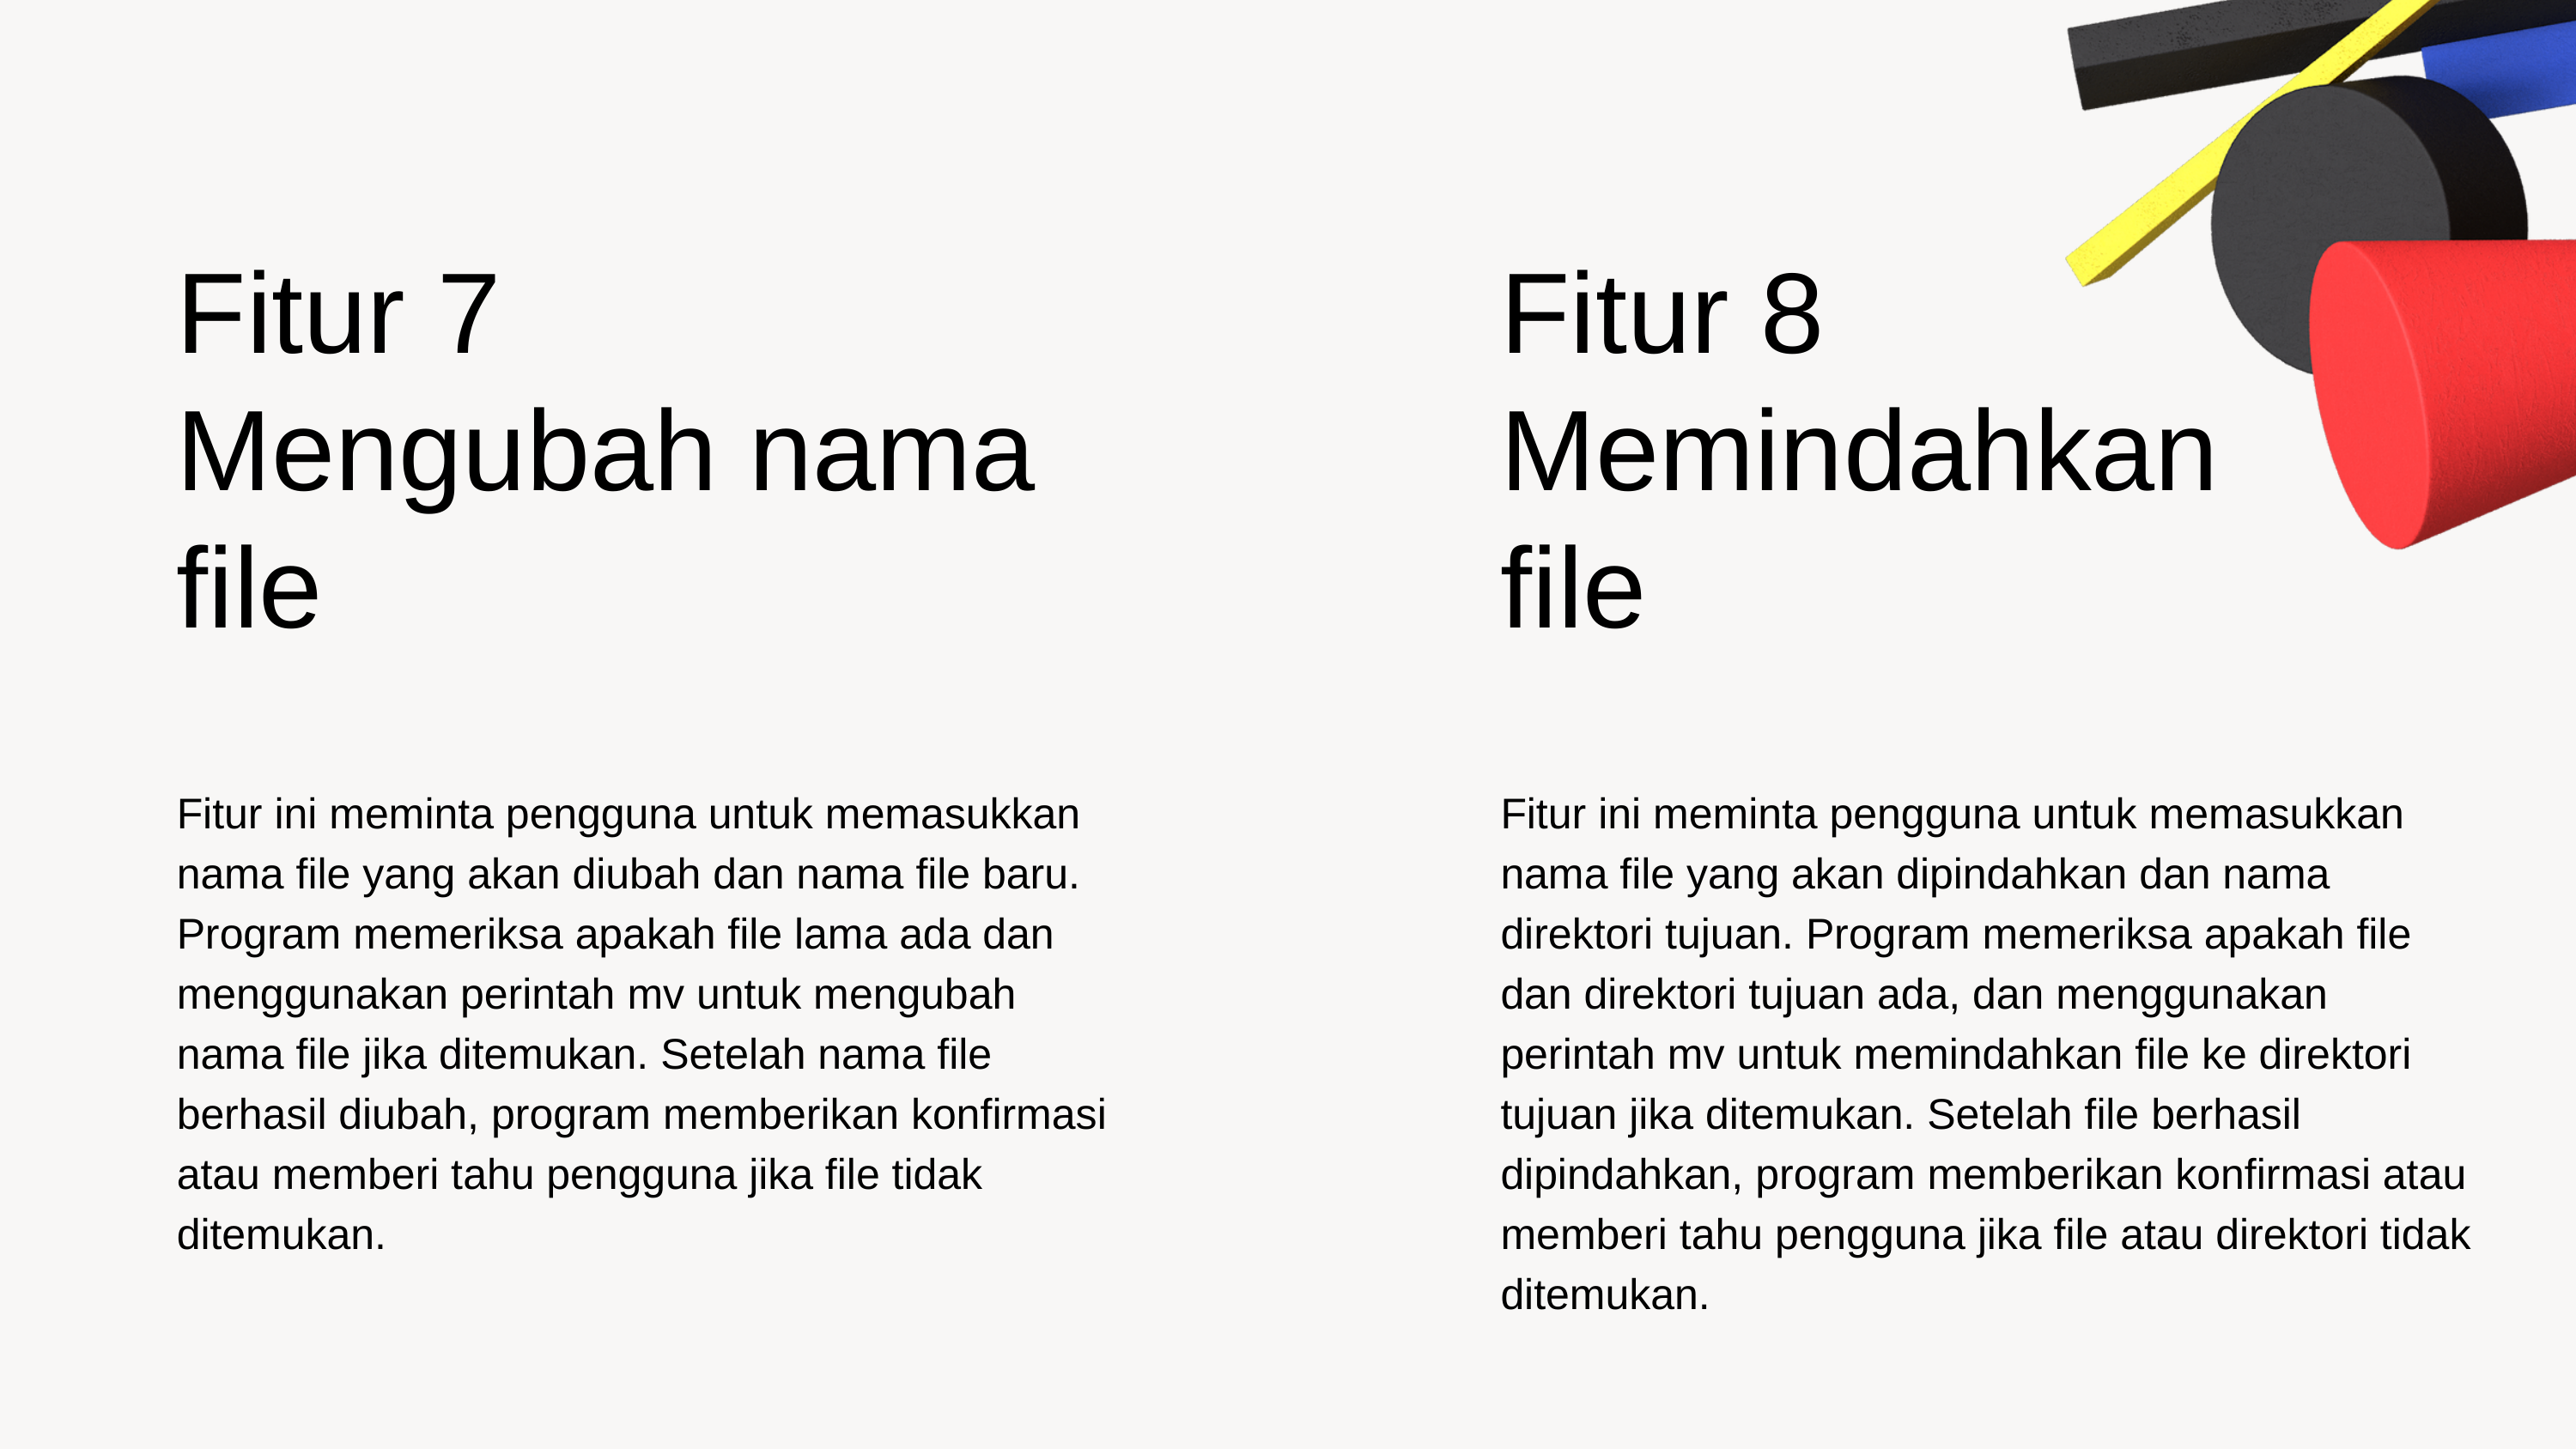

Fitur 7
Mengubah nama file
Fitur ini meminta pengguna untuk memasukkan nama file yang akan diubah dan nama file baru. Program memeriksa apakah file lama ada dan menggunakan perintah mv untuk mengubah nama file jika ditemukan. Setelah nama file berhasil diubah, program memberikan konfirmasi atau memberi tahu pengguna jika file tidak ditemukan.
Fitur 8
Memindahkan file
Fitur ini meminta pengguna untuk memasukkan nama file yang akan dipindahkan dan nama direktori tujuan. Program memeriksa apakah file dan direktori tujuan ada, dan menggunakan perintah mv untuk memindahkan file ke direktori tujuan jika ditemukan. Setelah file berhasil dipindahkan, program memberikan konfirmasi atau memberi tahu pengguna jika file atau direktori tidak ditemukan.